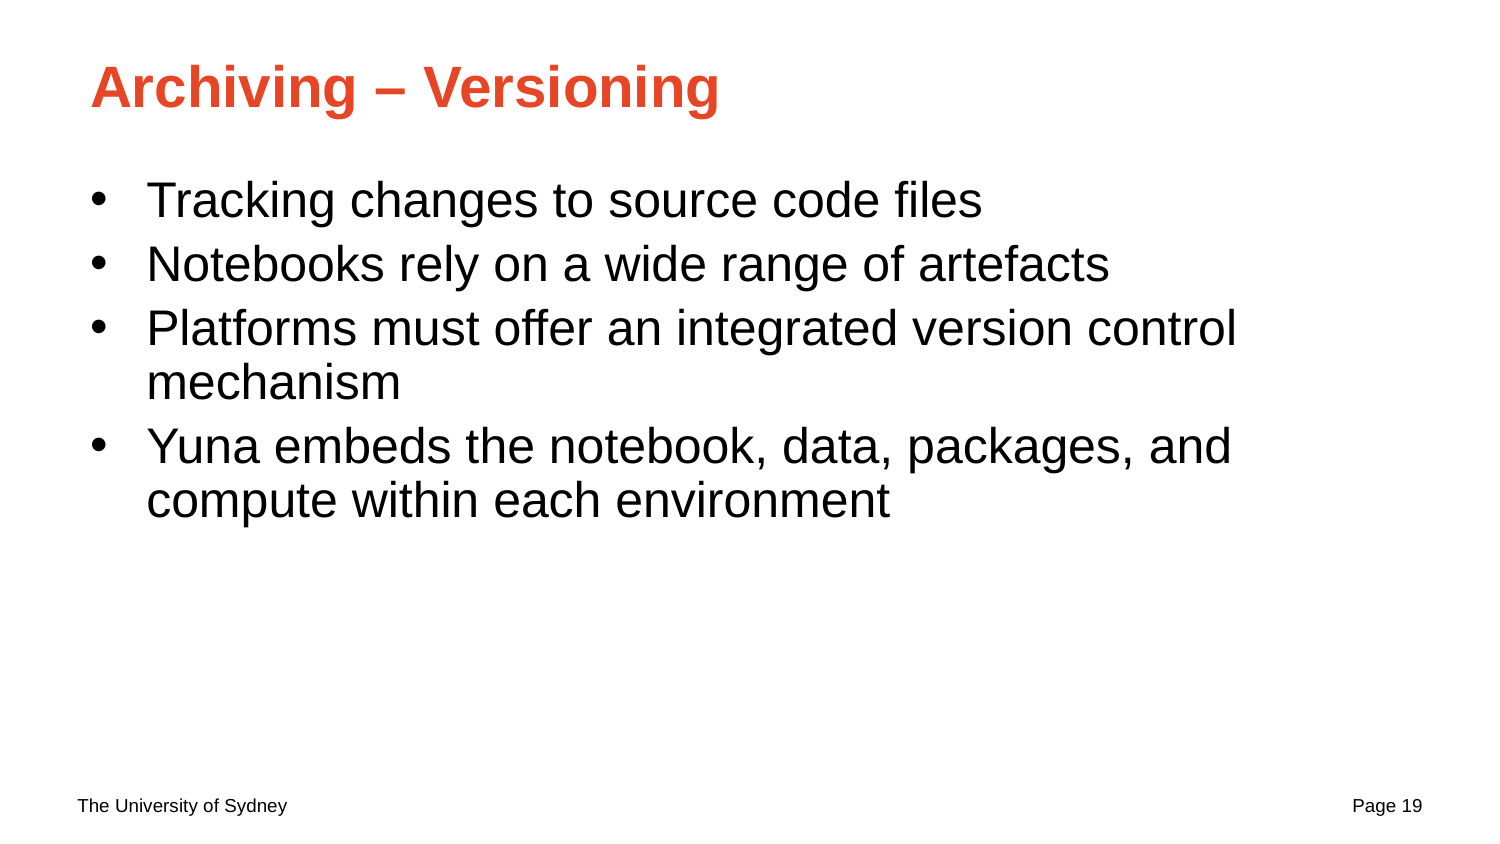

# Archiving – Versioning

Tracking changes to source code files
Notebooks rely on a wide range of artefacts
Platforms must offer an integrated version control mechanism
Yuna embeds the notebook, data, packages, and compute within each environment